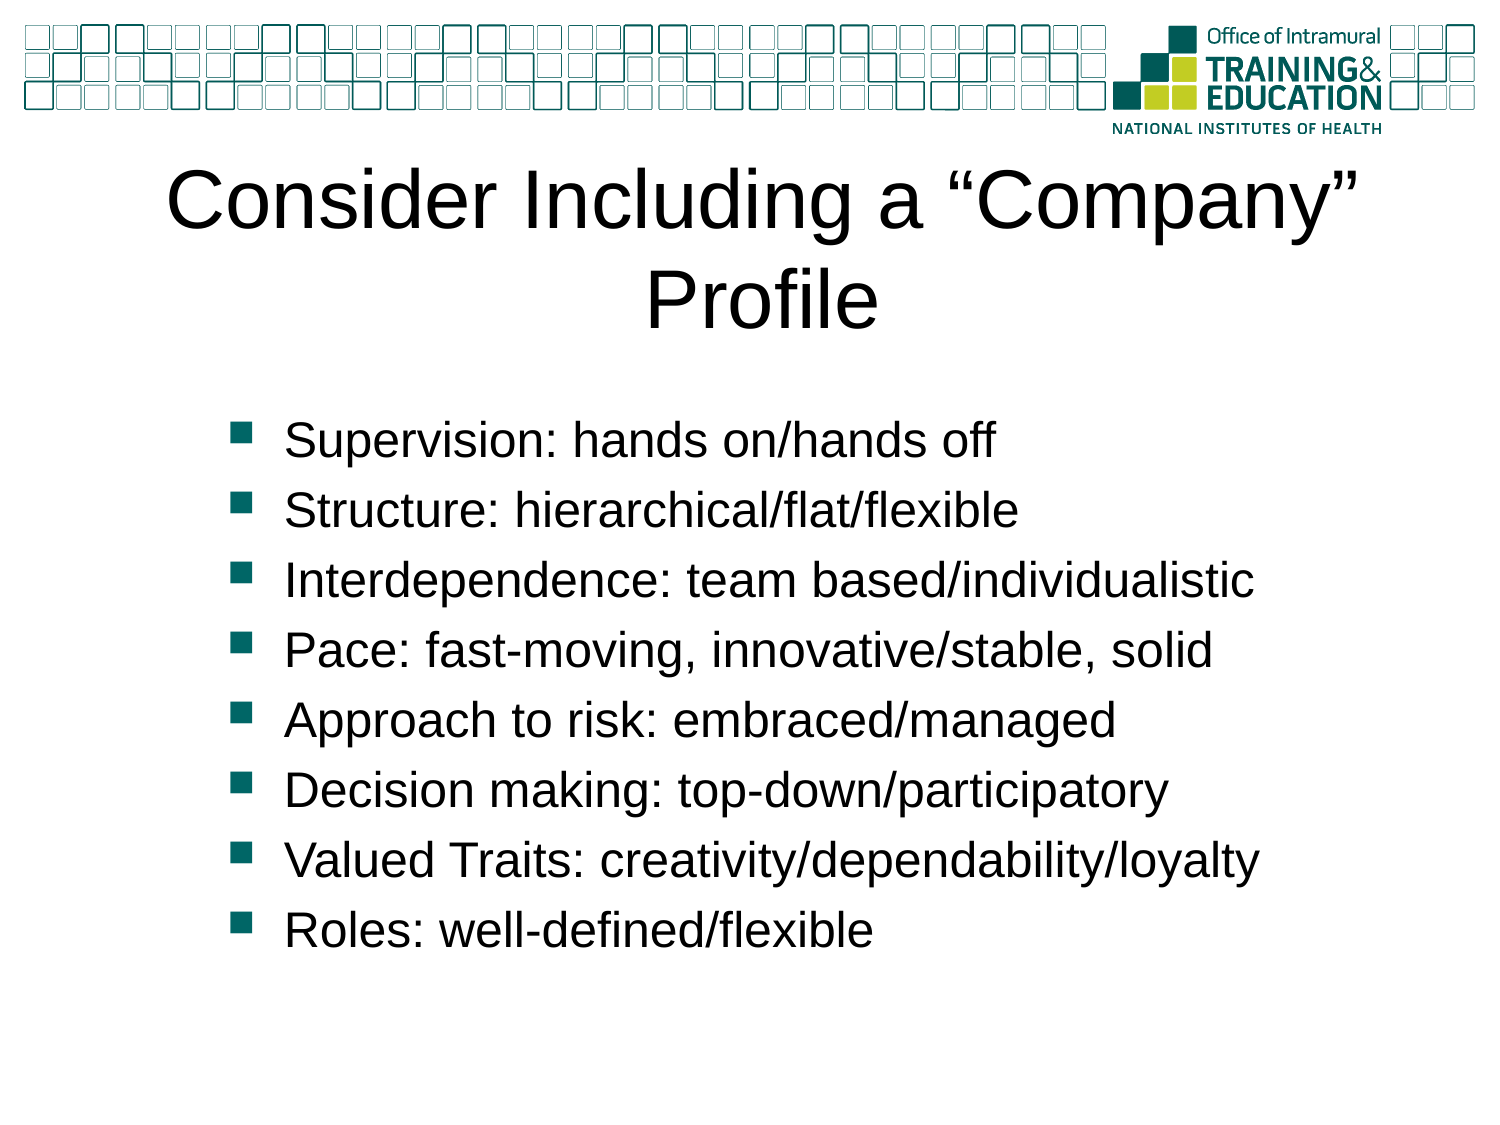

# Consider Including a “Company” Profile
Supervision: hands on/hands off
Structure: hierarchical/flat/flexible
Interdependence: team based/individualistic
Pace: fast-moving, innovative/stable, solid
Approach to risk: embraced/managed
Decision making: top-down/participatory
Valued Traits: creativity/dependability/loyalty
Roles: well-defined/flexible